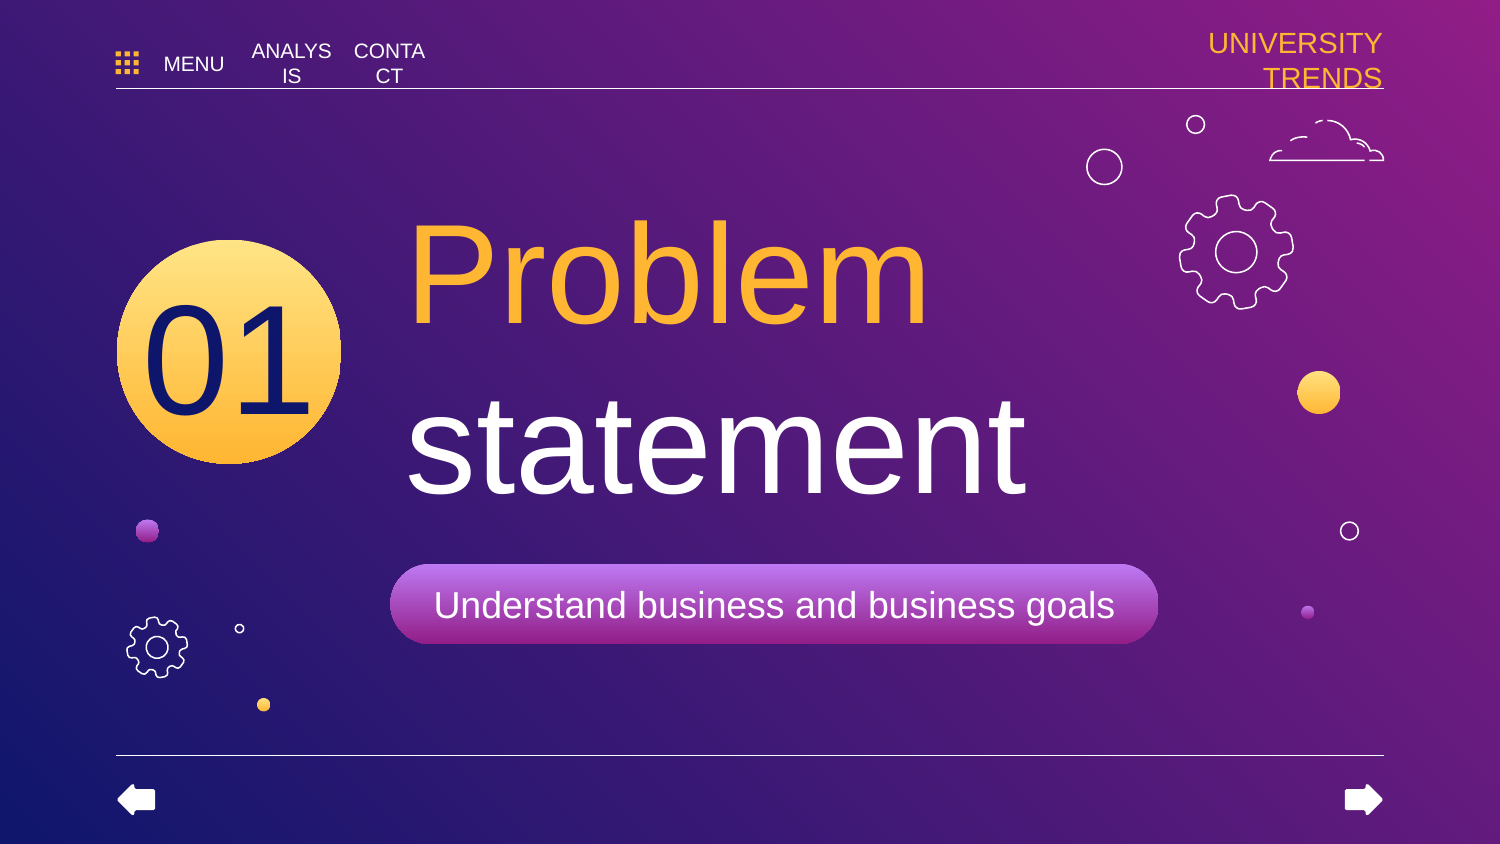

UNIVERSITY TRENDS
MENU
ANALYSIS
CONTACT

# Problem statement

01

Understand business and business goals